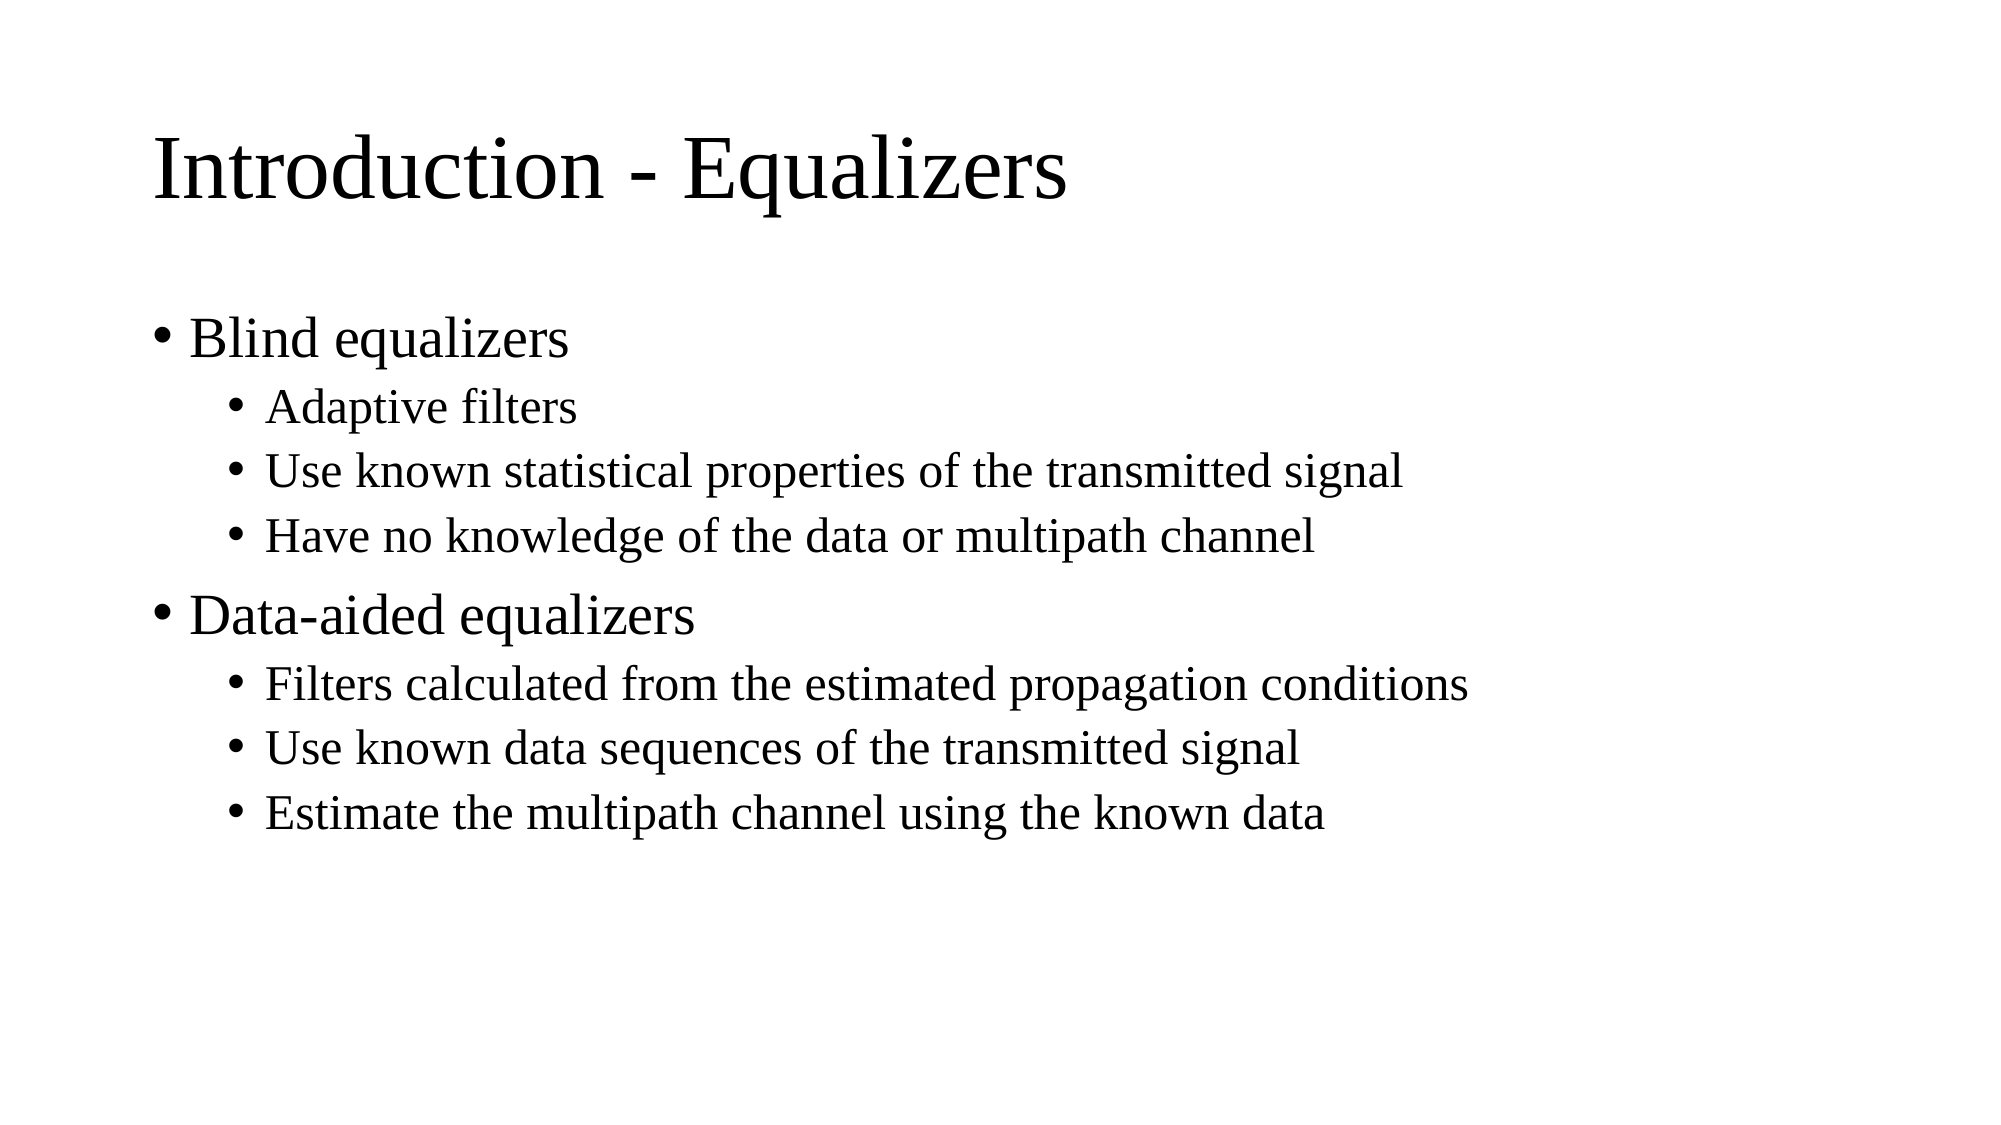

# Introduction - Equalizers
Blind equalizers
Adaptive filters
Use known statistical properties of the transmitted signal
Have no knowledge of the data or multipath channel
Data-aided equalizers
Filters calculated from the estimated propagation conditions
Use known data sequences of the transmitted signal
Estimate the multipath channel using the known data